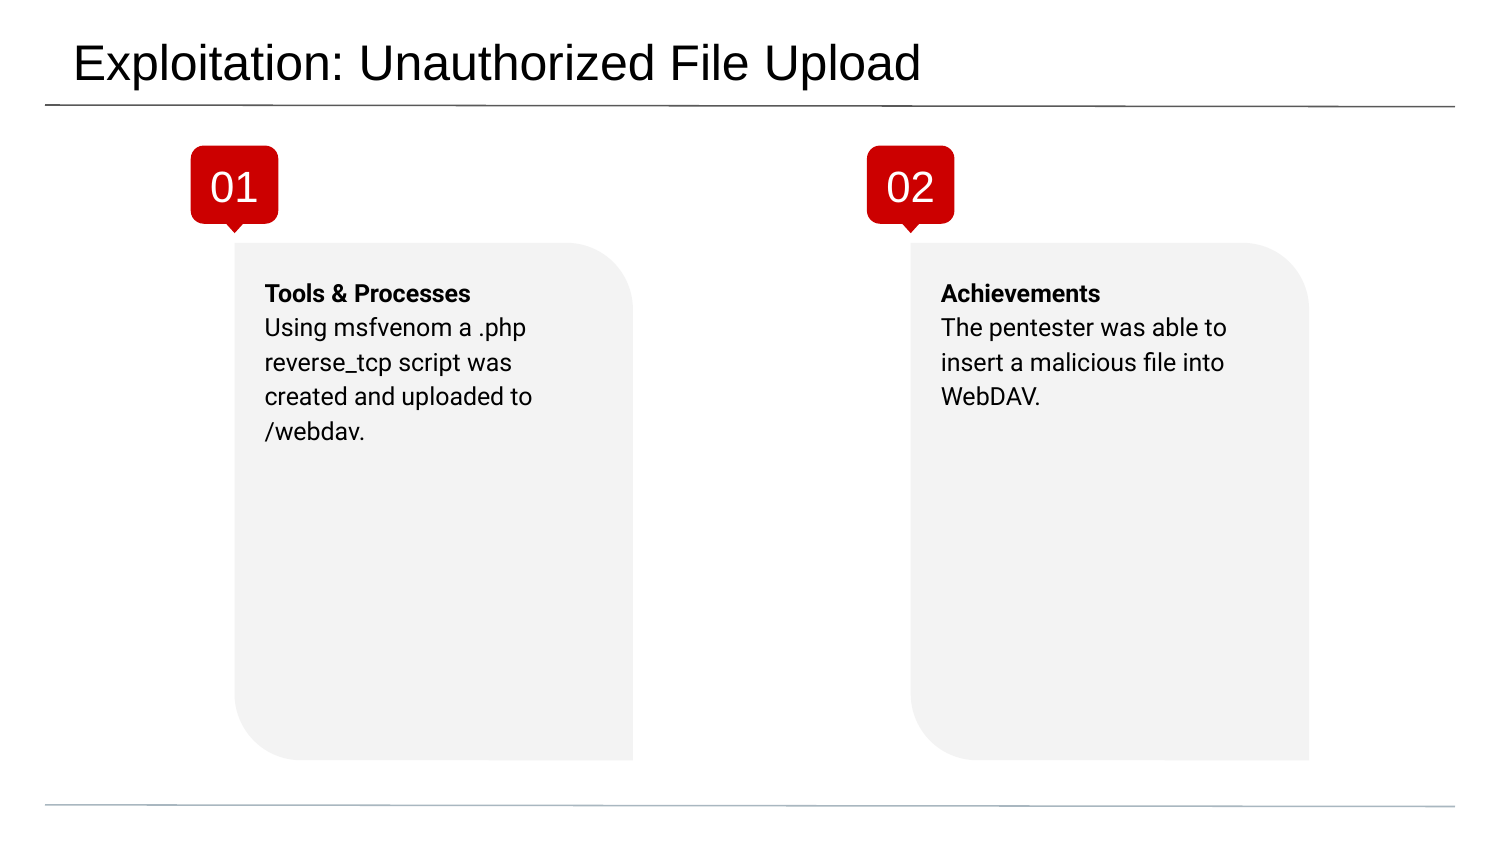

# Exploitation: Unauthorized File Upload
01

02

Tools & Processes
Using msfvenom a .php reverse_tcp script was created and uploaded to /webdav.
Achievements
The pentester was able to insert a malicious file into WebDAV.